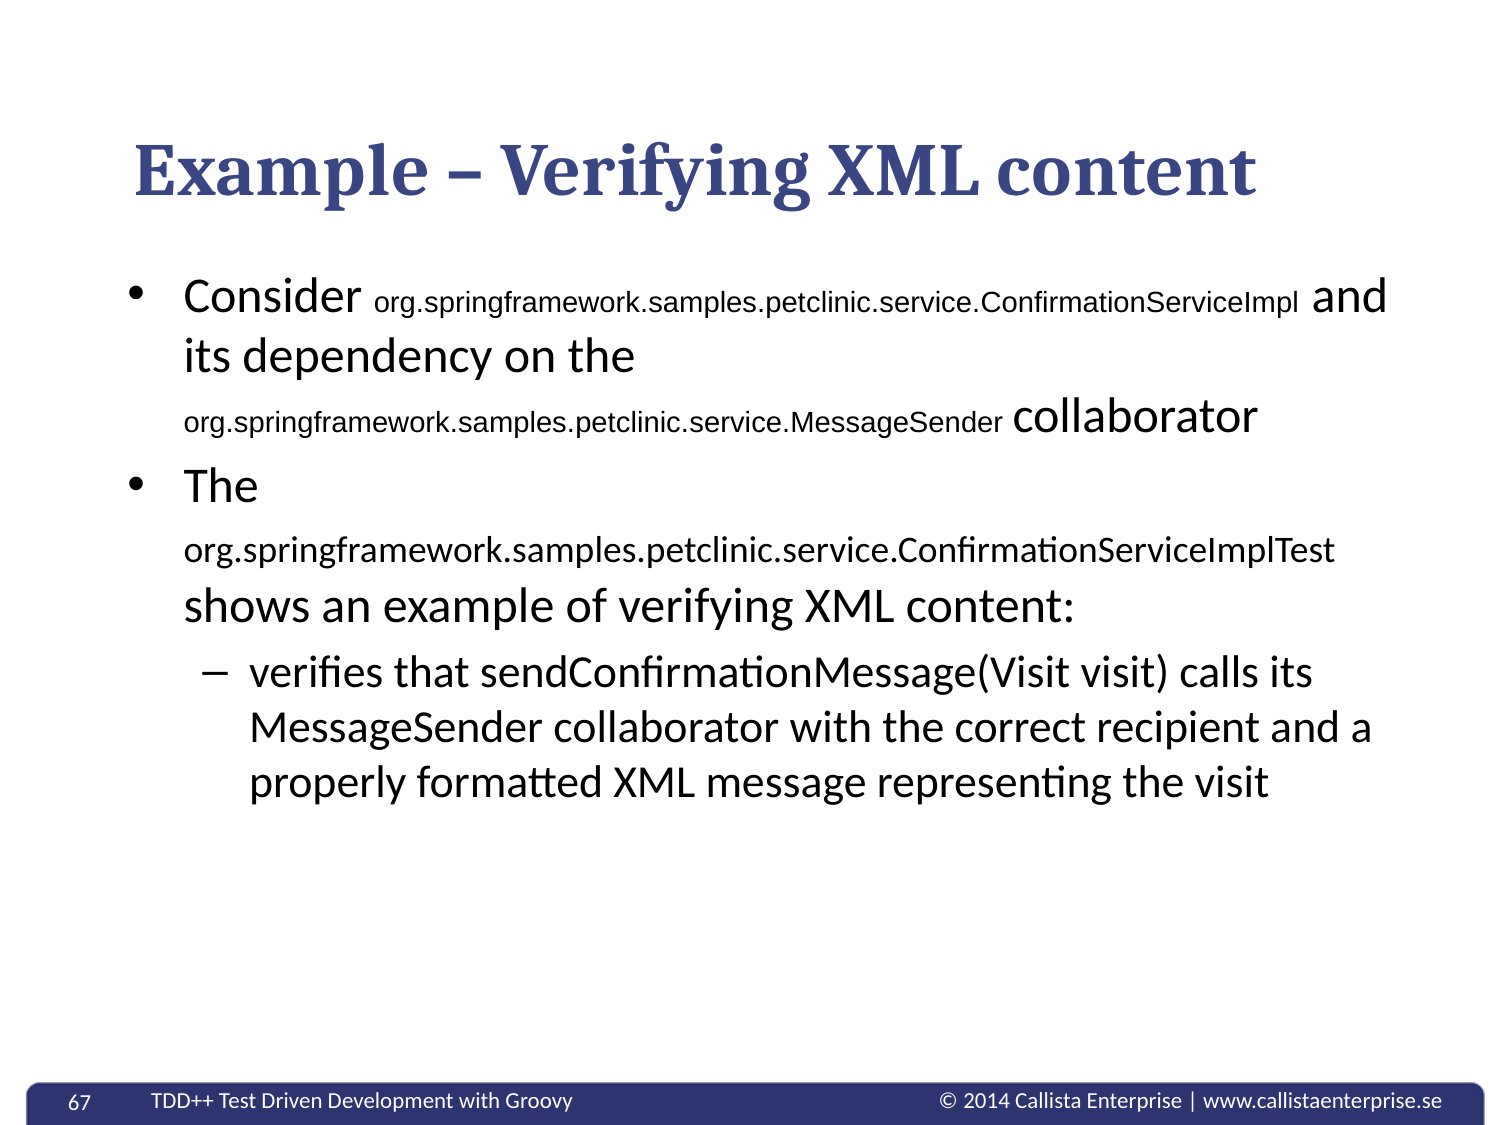

# Example – Verifying XML content
Consider org.springframework.samples.petclinic.service.ConfirmationServiceImpl and its dependency on the org.springframework.samples.petclinic.service.MessageSender collaborator
The org.springframework.samples.petclinic.service.ConfirmationServiceImplTest shows an example of verifying XML content:
verifies that sendConfirmationMessage(Visit visit) calls its MessageSender collaborator with the correct recipient and a properly formatted XML message representing the visit